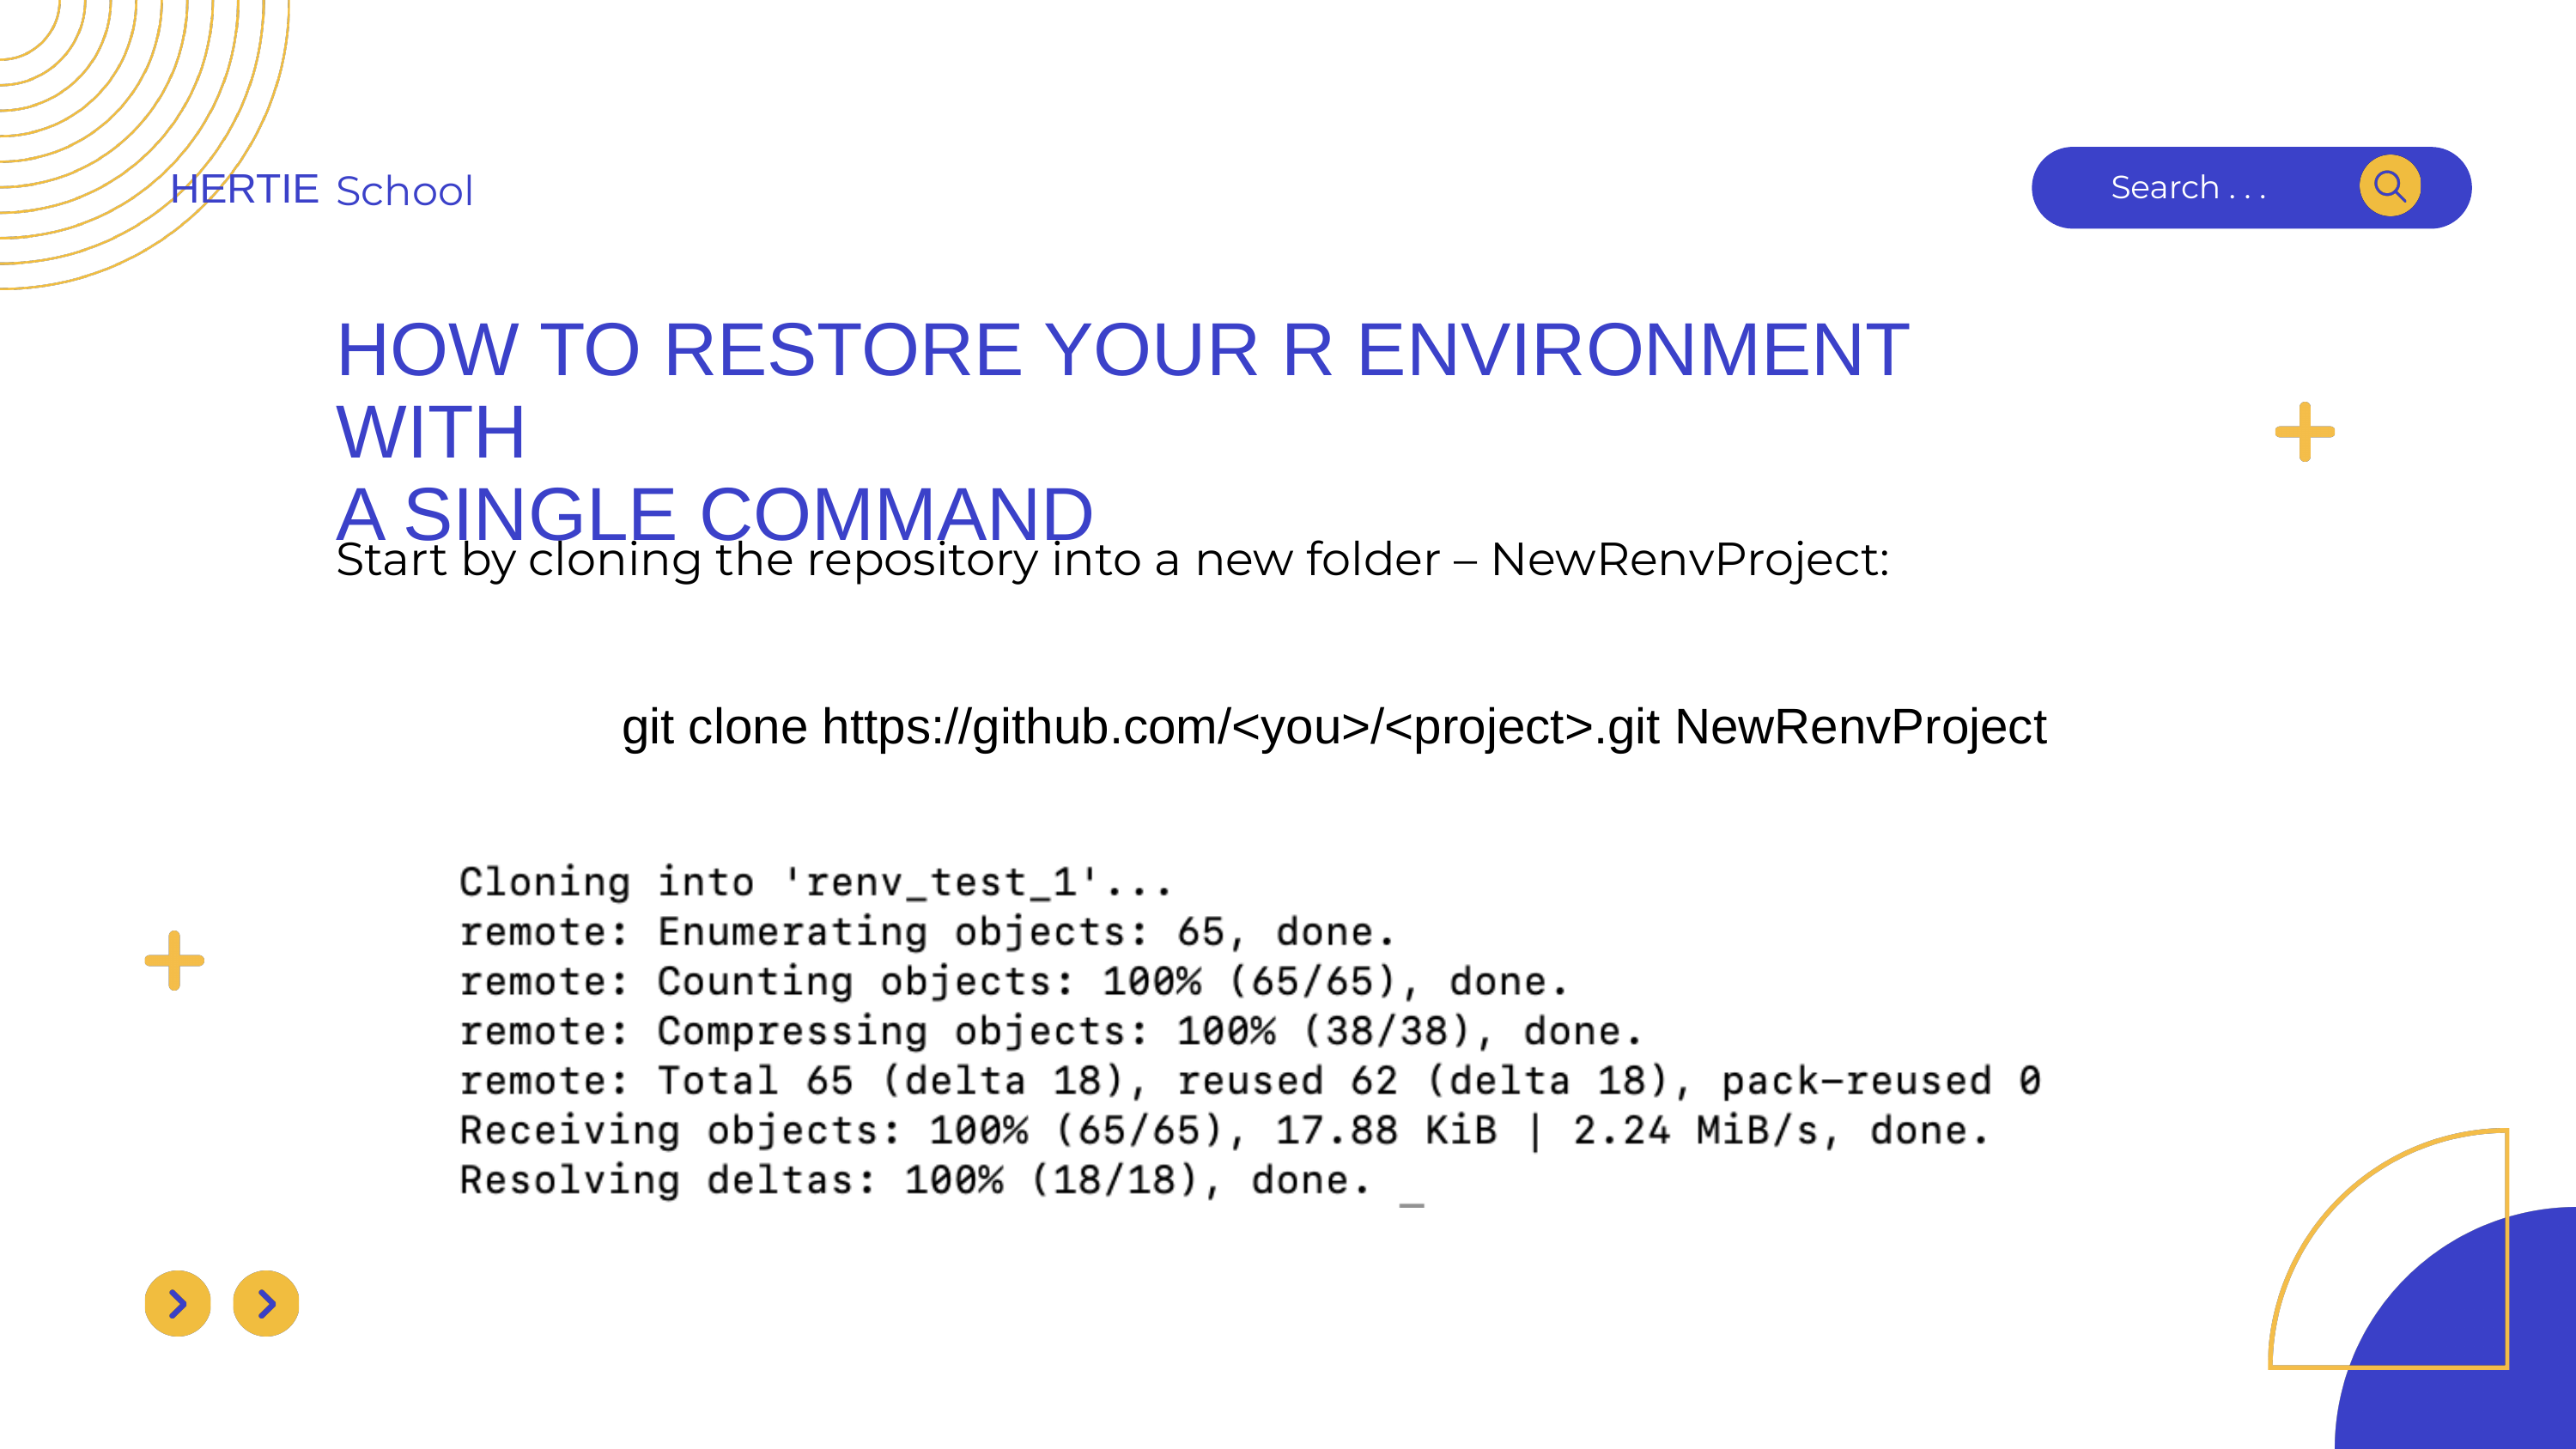

HERTIE

School
Search . . .

HOW TO RESTORE YOUR R ENVIRONMENT WITH
A SINGLE COMMAND

Start by cloning the repository into a new folder – NewRenvProject:
git clone https://github.com/<you>/<project>.git NewRenvProject